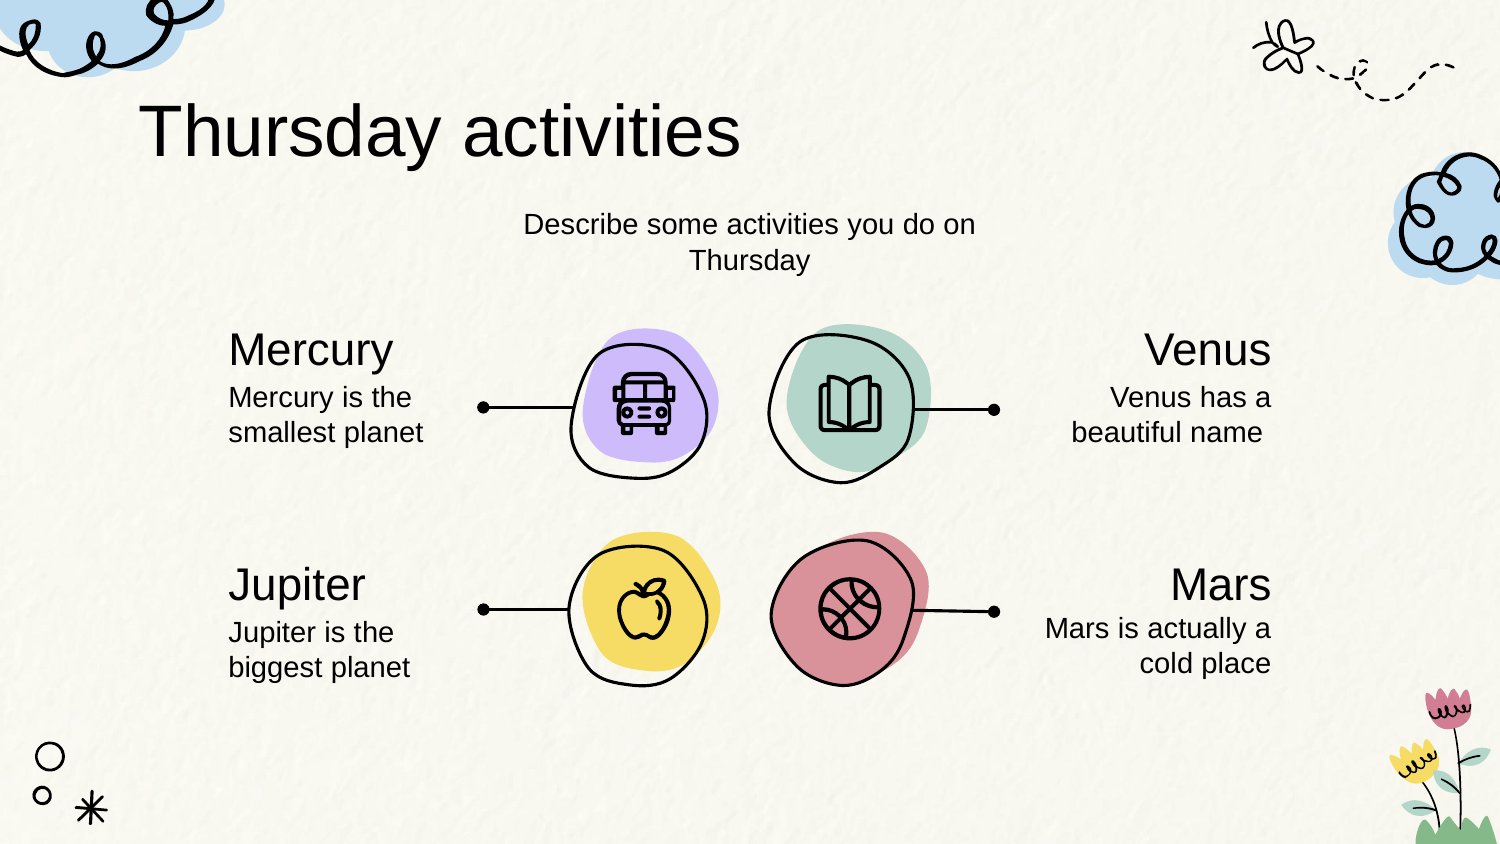

# Thursday activities
Describe some activities you do on Thursday
Mercury
Venus

Mercury is the smallest planet
Venus has a beautiful name

Jupiter
Mars

Mars is actually a cold place
Jupiter is the biggest planet